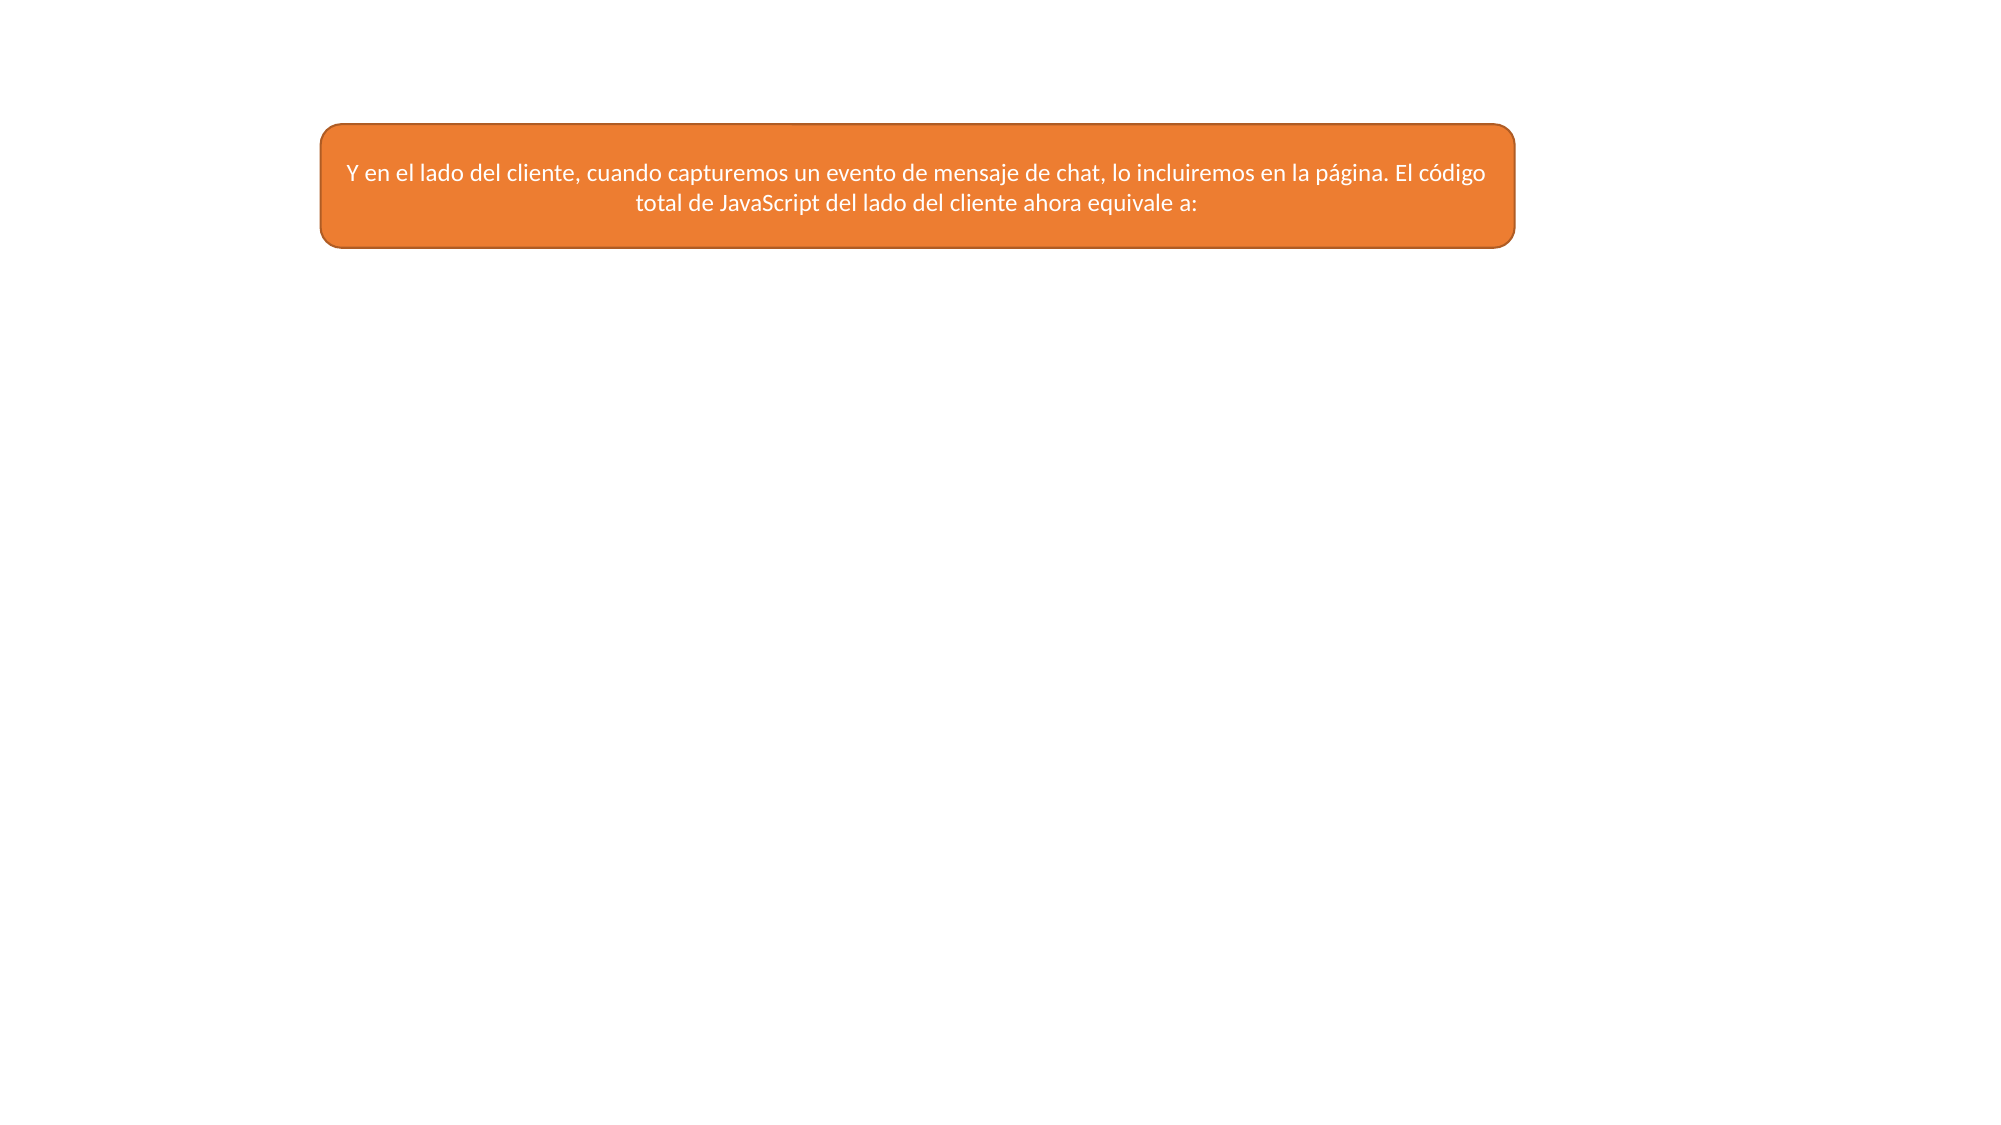

Y en el lado del cliente, cuando capturemos un evento de mensaje de chat, lo incluiremos en la página. El código total de JavaScript del lado del cliente ahora equivale a: